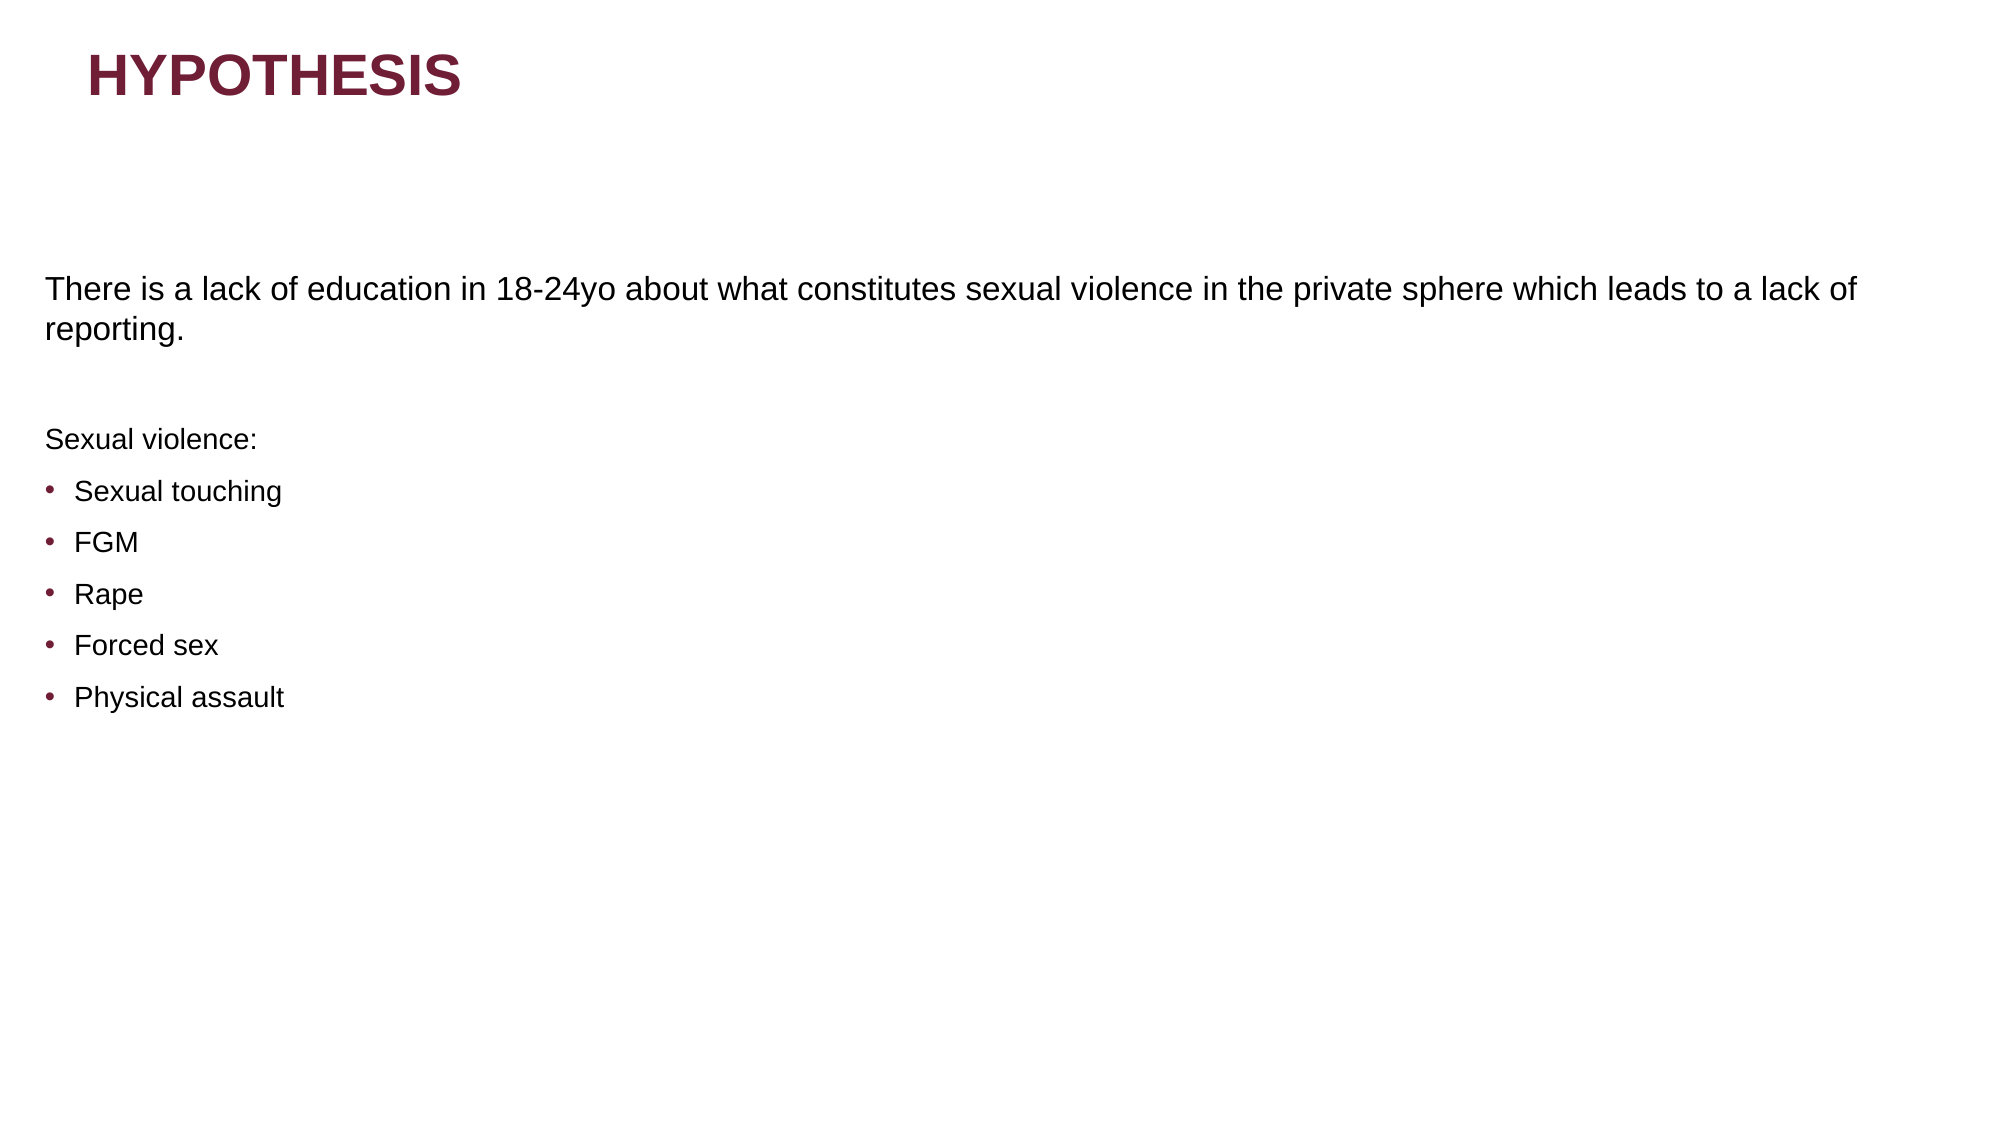

hypothesis
There is a lack of education in 18-24yo about what constitutes sexual violence in the private sphere which leads to a lack of reporting.

Sexual violence:
Sexual touching
FGM
Rape
Forced sex
Physical assault